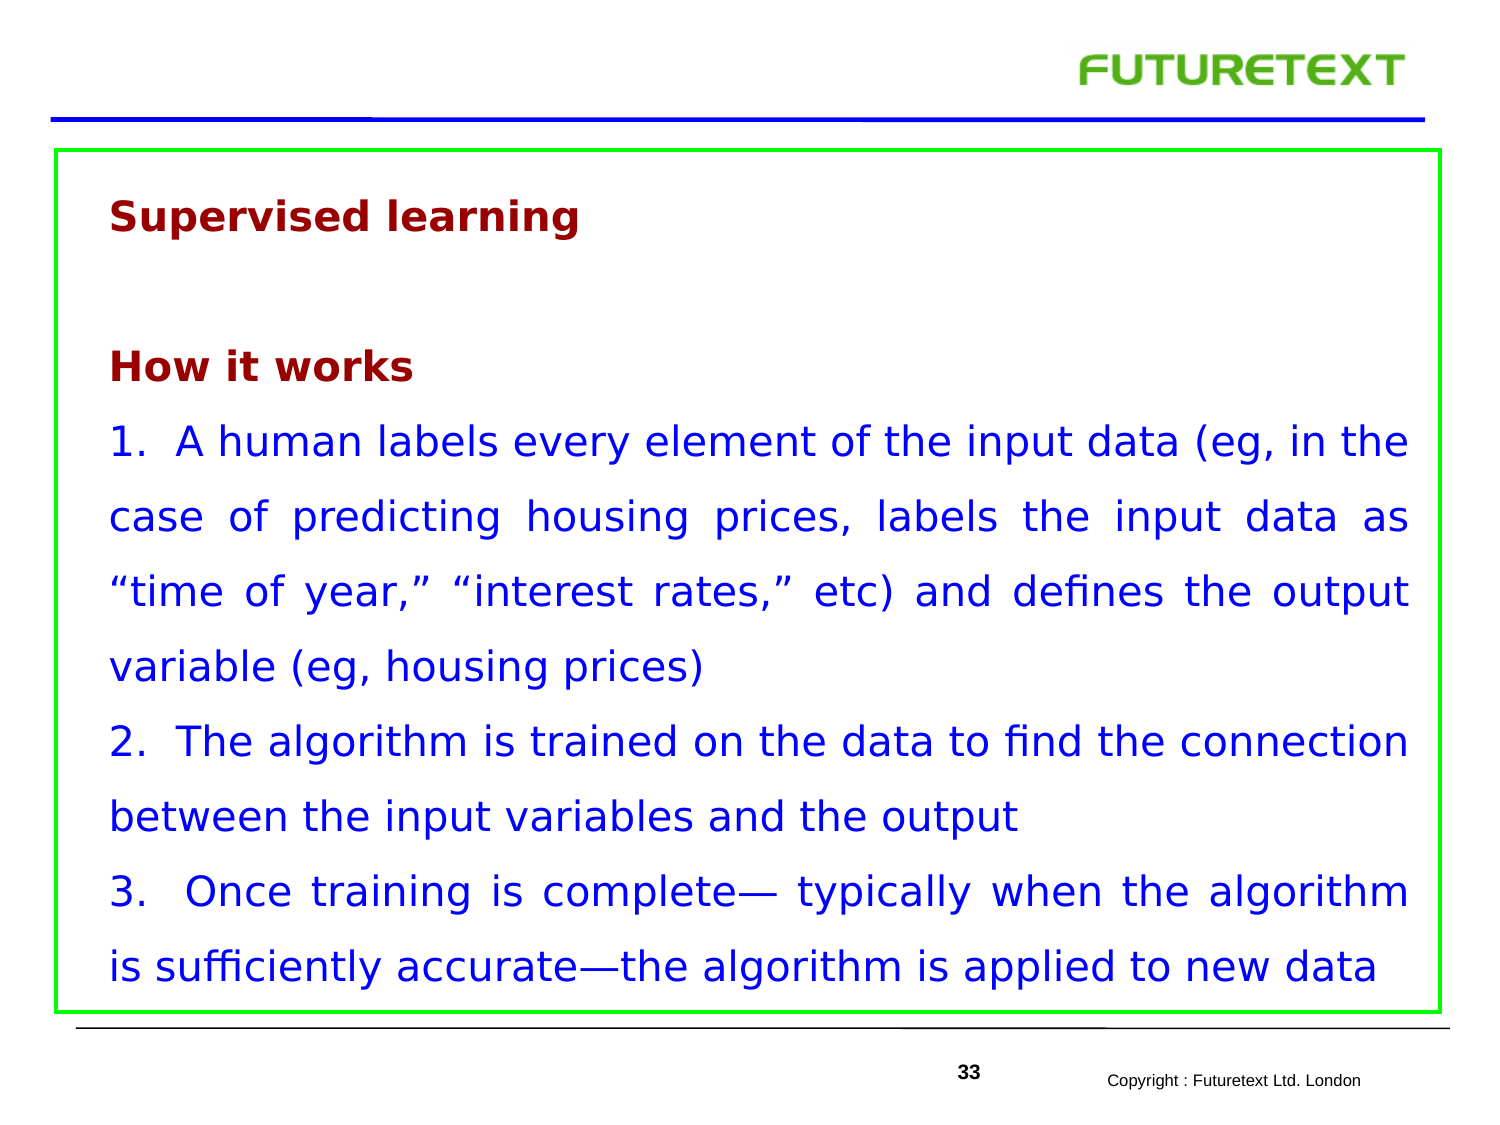

Supervised learning

How it works
1.  A human labels every element of the input data (eg, in the case of predicting housing prices, labels the input data as “time of year,” “interest rates,” etc) and defines the output variable (eg, housing prices)
2.  The algorithm is trained on the data to find the connection between the input variables and the output
3.  Once training is complete— typically when the algorithm is sufficiently accurate—the algorithm is applied to new data

33